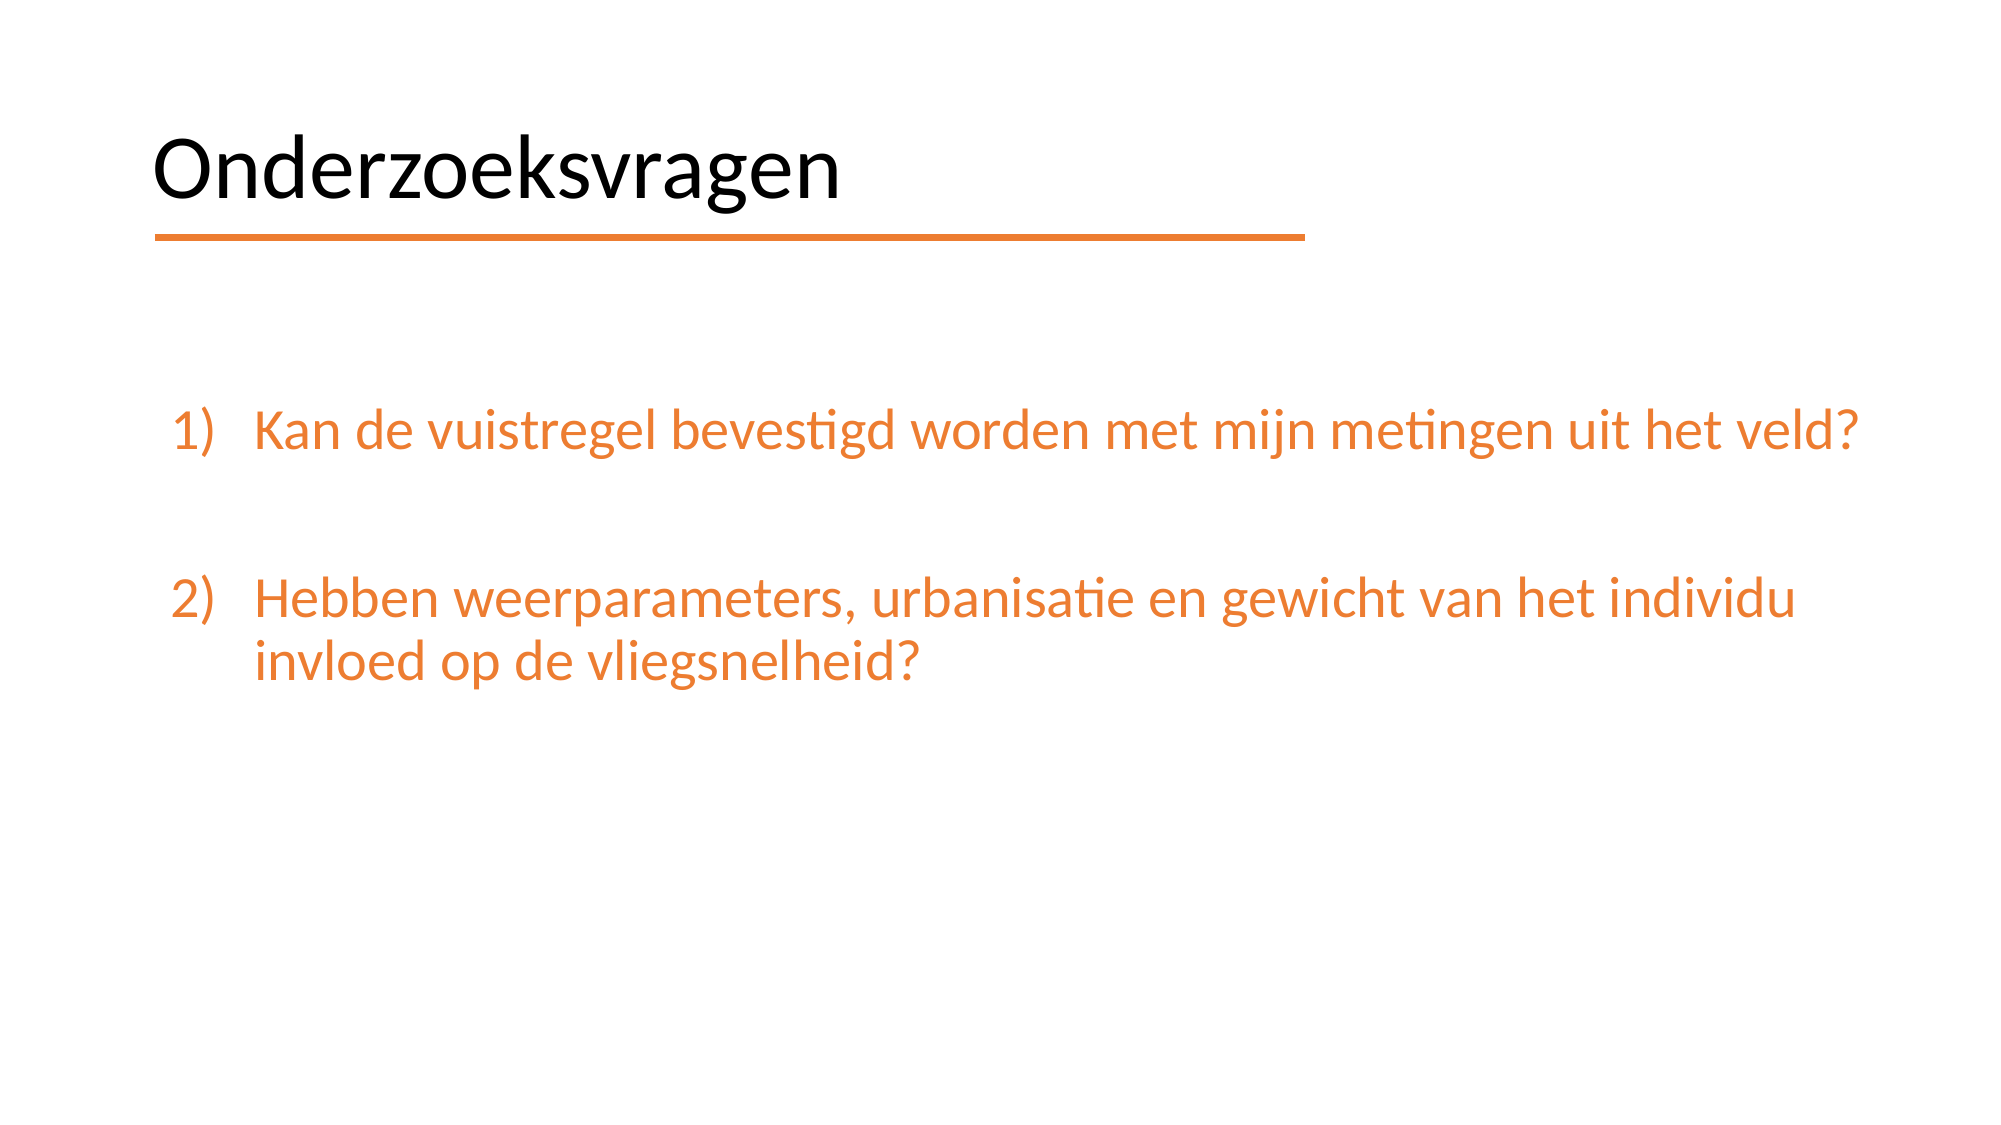

# Onderzoeksvragen
Kan de vuistregel bevestigd worden met mijn metingen uit het veld?

Hebben weerparameters, urbanisatie en gewicht van het individu invloed op de vliegsnelheid?